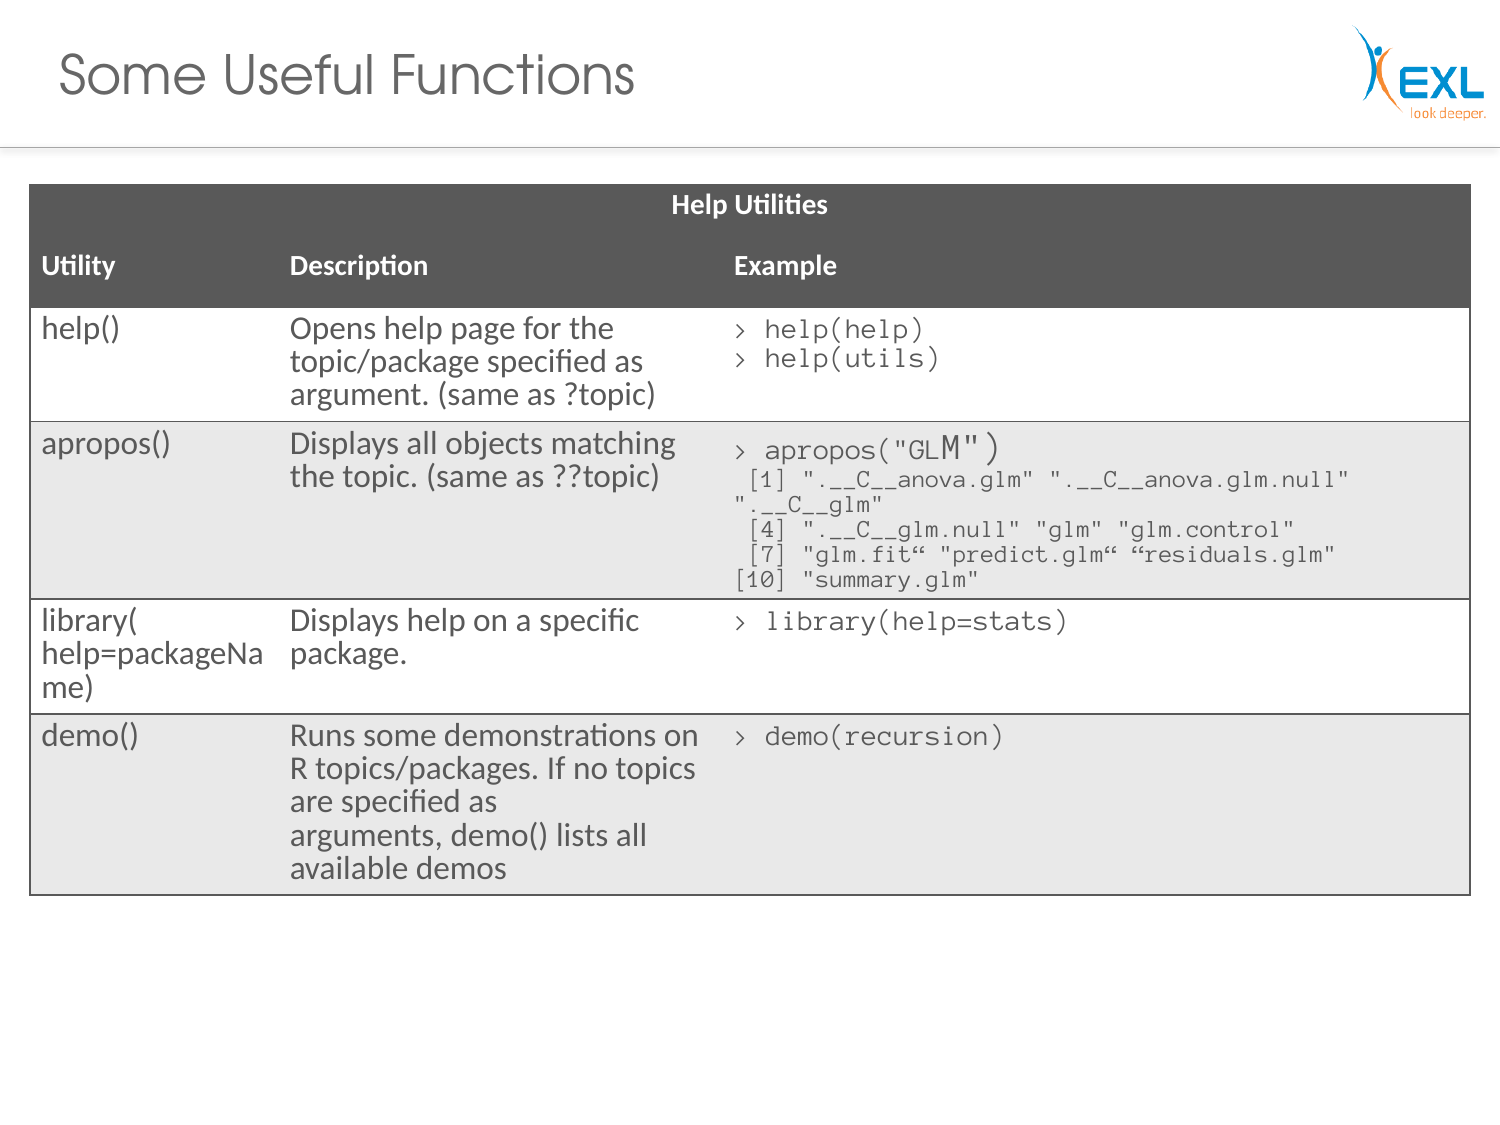

# Some Useful Functions
| Help Utilities |  |  |
| --- | --- | --- |
| Utility | Description | Example |
| help() | Opens help page for the topic/package specified as argument. (same as ?topic) | > help(help) > help(utils) |
| apropos() | Displays all objects matching the topic. (same as ??topic) | > apropos("GLM") [1] ".\_\_C\_\_anova.glm" ".\_\_C\_\_anova.glm.null" ".\_\_C\_\_glm" [4] ".\_\_C\_\_glm.null" "glm" "glm.control" [7] "glm.fit“ "predict.glm“ “residuals.glm" [10] "summary.glm" |
| library( help=packageName) | Displays help on a specific package. | > library(help=stats) |
| demo() | Runs some demonstrations on R topics/packages. If no topics are specified as arguments, demo() lists all available demos | > demo(recursion) |